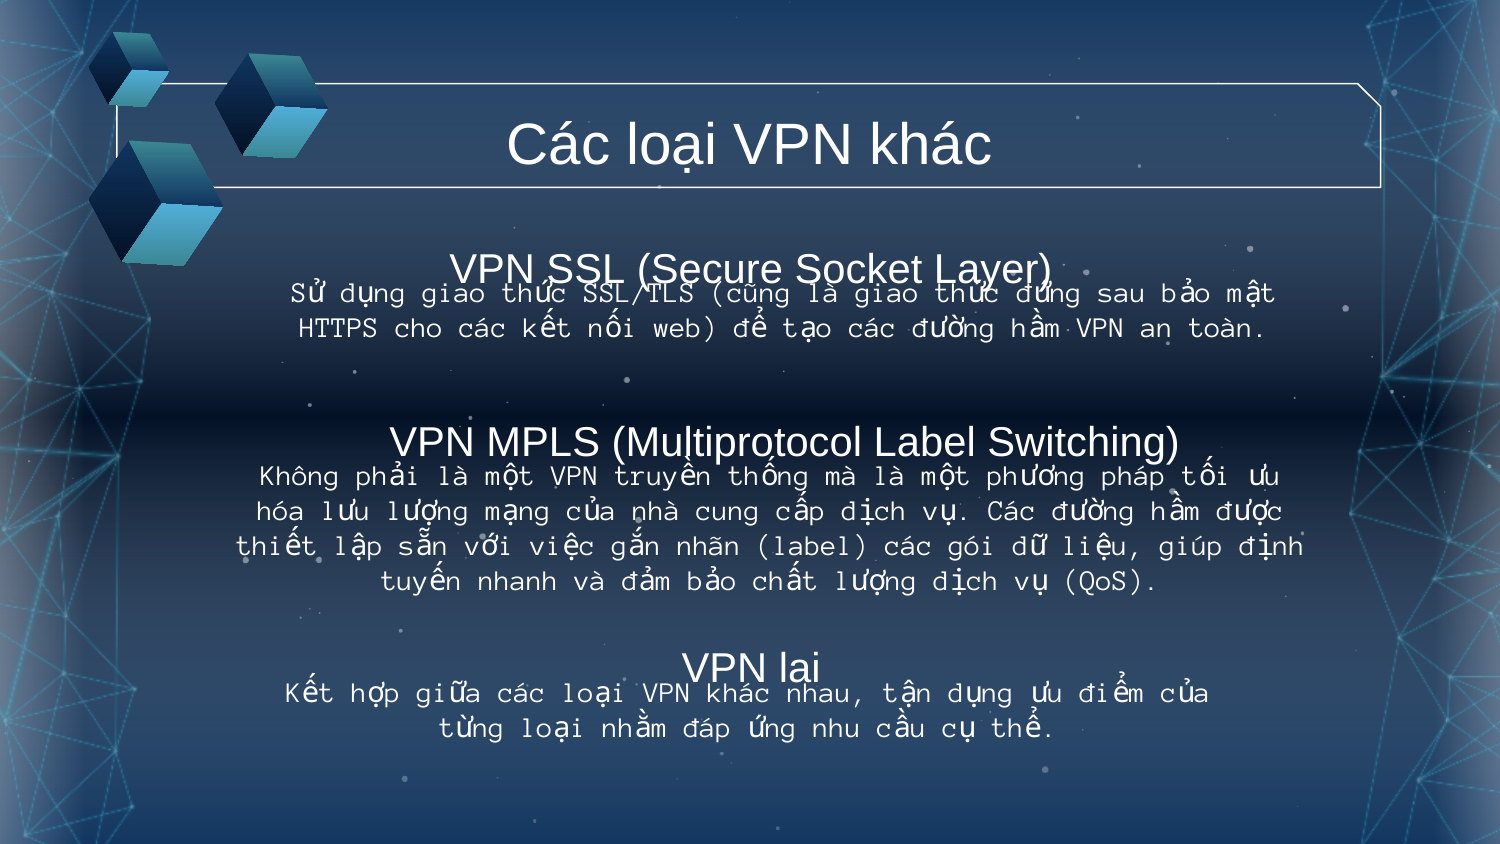

Các loại VPN khác

# VPN SSL (Secure Socket Layer)
Sử dụng giao thức SSL/TLS (cũng là giao thức đứng sau bảo mật HTTPS cho các kết nối web) để tạo các đường hầm VPN an toàn.
VPN MPLS (Multiprotocol Label Switching)
Không phải là một VPN truyền thống mà là một phương pháp tối ưu hóa lưu lượng mạng của nhà cung cấp dịch vụ. Các đường hầm được thiết lập sẵn với việc gắn nhãn (label) các gói dữ liệu, giúp định tuyến nhanh và đảm bảo chất lượng dịch vụ (QoS).
VPN lai
Kết hợp giữa các loại VPN khác nhau, tận dụng ưu điểm của từng loại nhằm đáp ứng nhu cầu cụ thể.